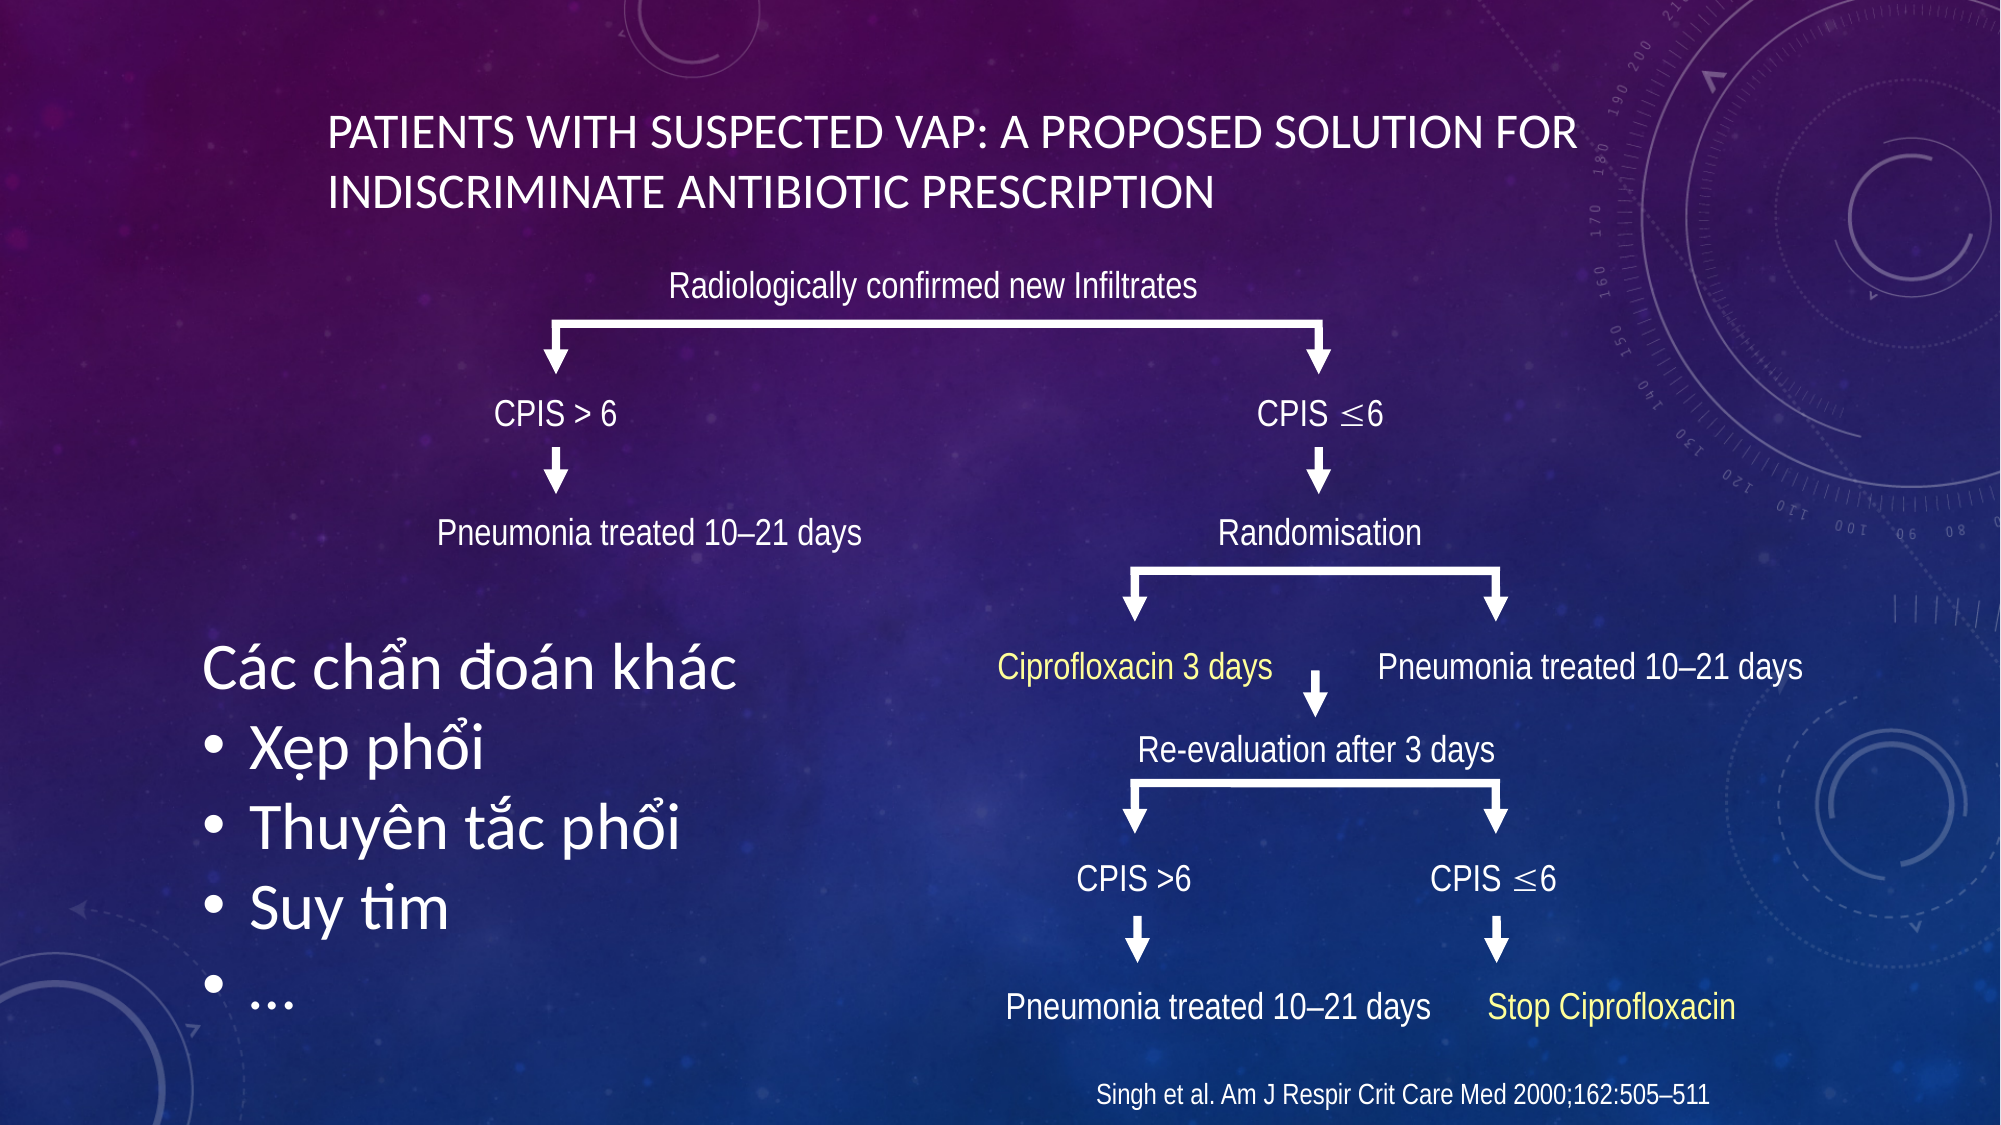

# Patients with suspected VAP: A proposed solution for indiscriminate antibiotic prescription
Radiologically confirmed new Infiltrates

CPIS > 6
CPIS ≤6

Pneumonia treated 10–21 days
Randomisation

Các chẩn đoán khác
Xẹp phổi
Thuyên tắc phổi
Suy tim
…
Ciprofloxacin 3 days
Pneumonia treated 10–21 days

Re-evaluation after 3 days

CPIS >6
CPIS ≤6

Pneumonia treated 10–21 days
Stop Ciprofloxacin
Singh et al. Am J Respir Crit Care Med 2000;162:505–511